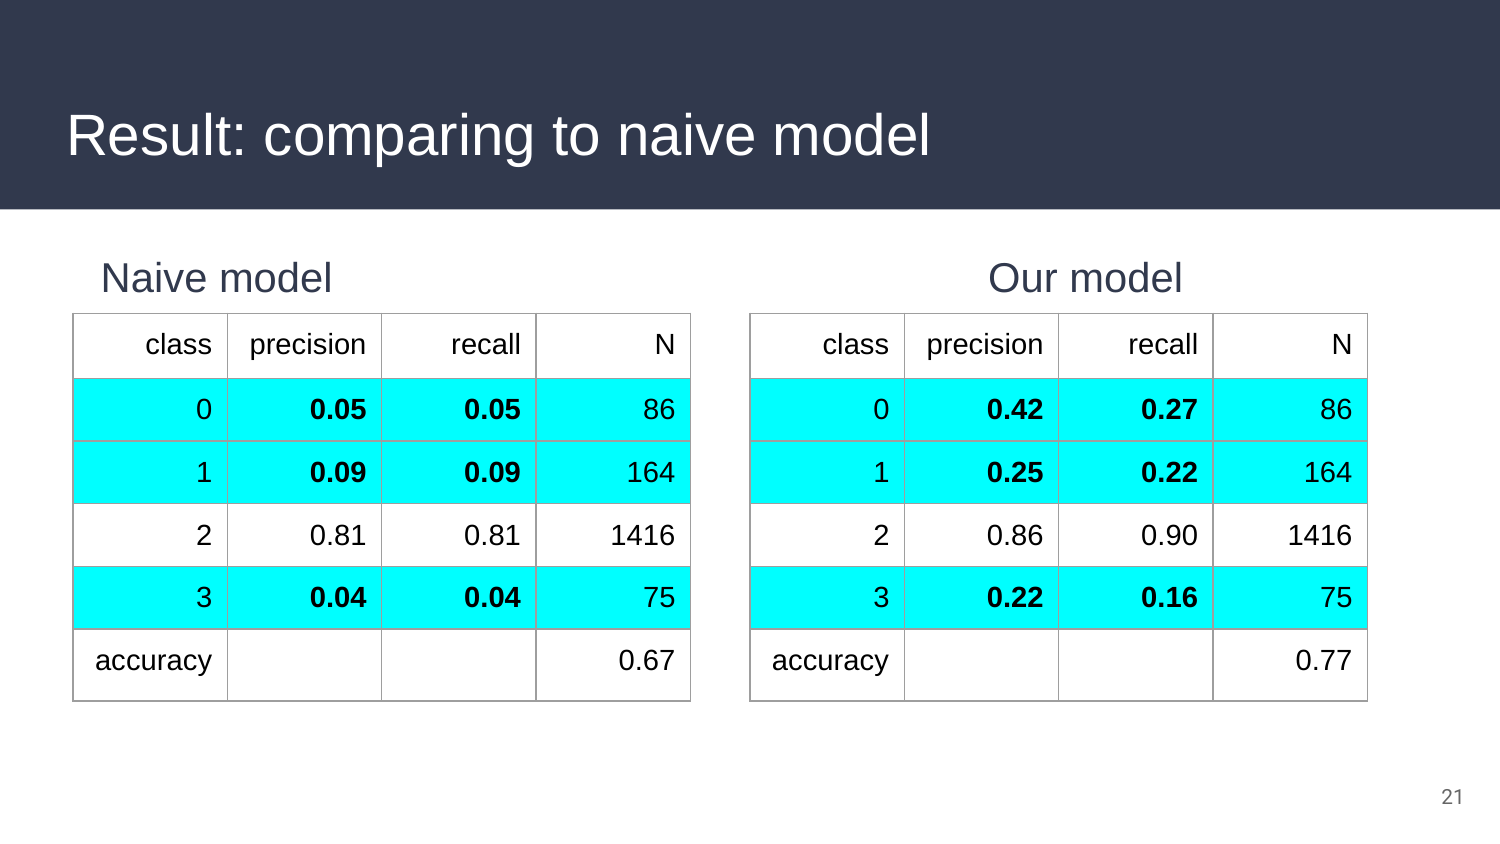

# Result: comparing to naive model
   Naive model                                                         Our model
| class | precision | recall | N |
| --- | --- | --- | --- |
| 0 | 0.05 | 0.05 | 86 |
| 1 | 0.09 | 0.09 | 164 |
| 2 | 0.81 | 0.81 | 1416 |
| 3 | 0.04 | 0.04 | 75 |
| accuracy |  |  | 0.67 |
| class | precision | recall | N |
| --- | --- | --- | --- |
| 0 | 0.42 | 0.27 | 86 |
| 1 | 0.25 | 0.22 | 164 |
| 2 | 0.86 | 0.90 | 1416 |
| 3 | 0.22 | 0.16 | 75 |
| accuracy |  |  | 0.77 |
21